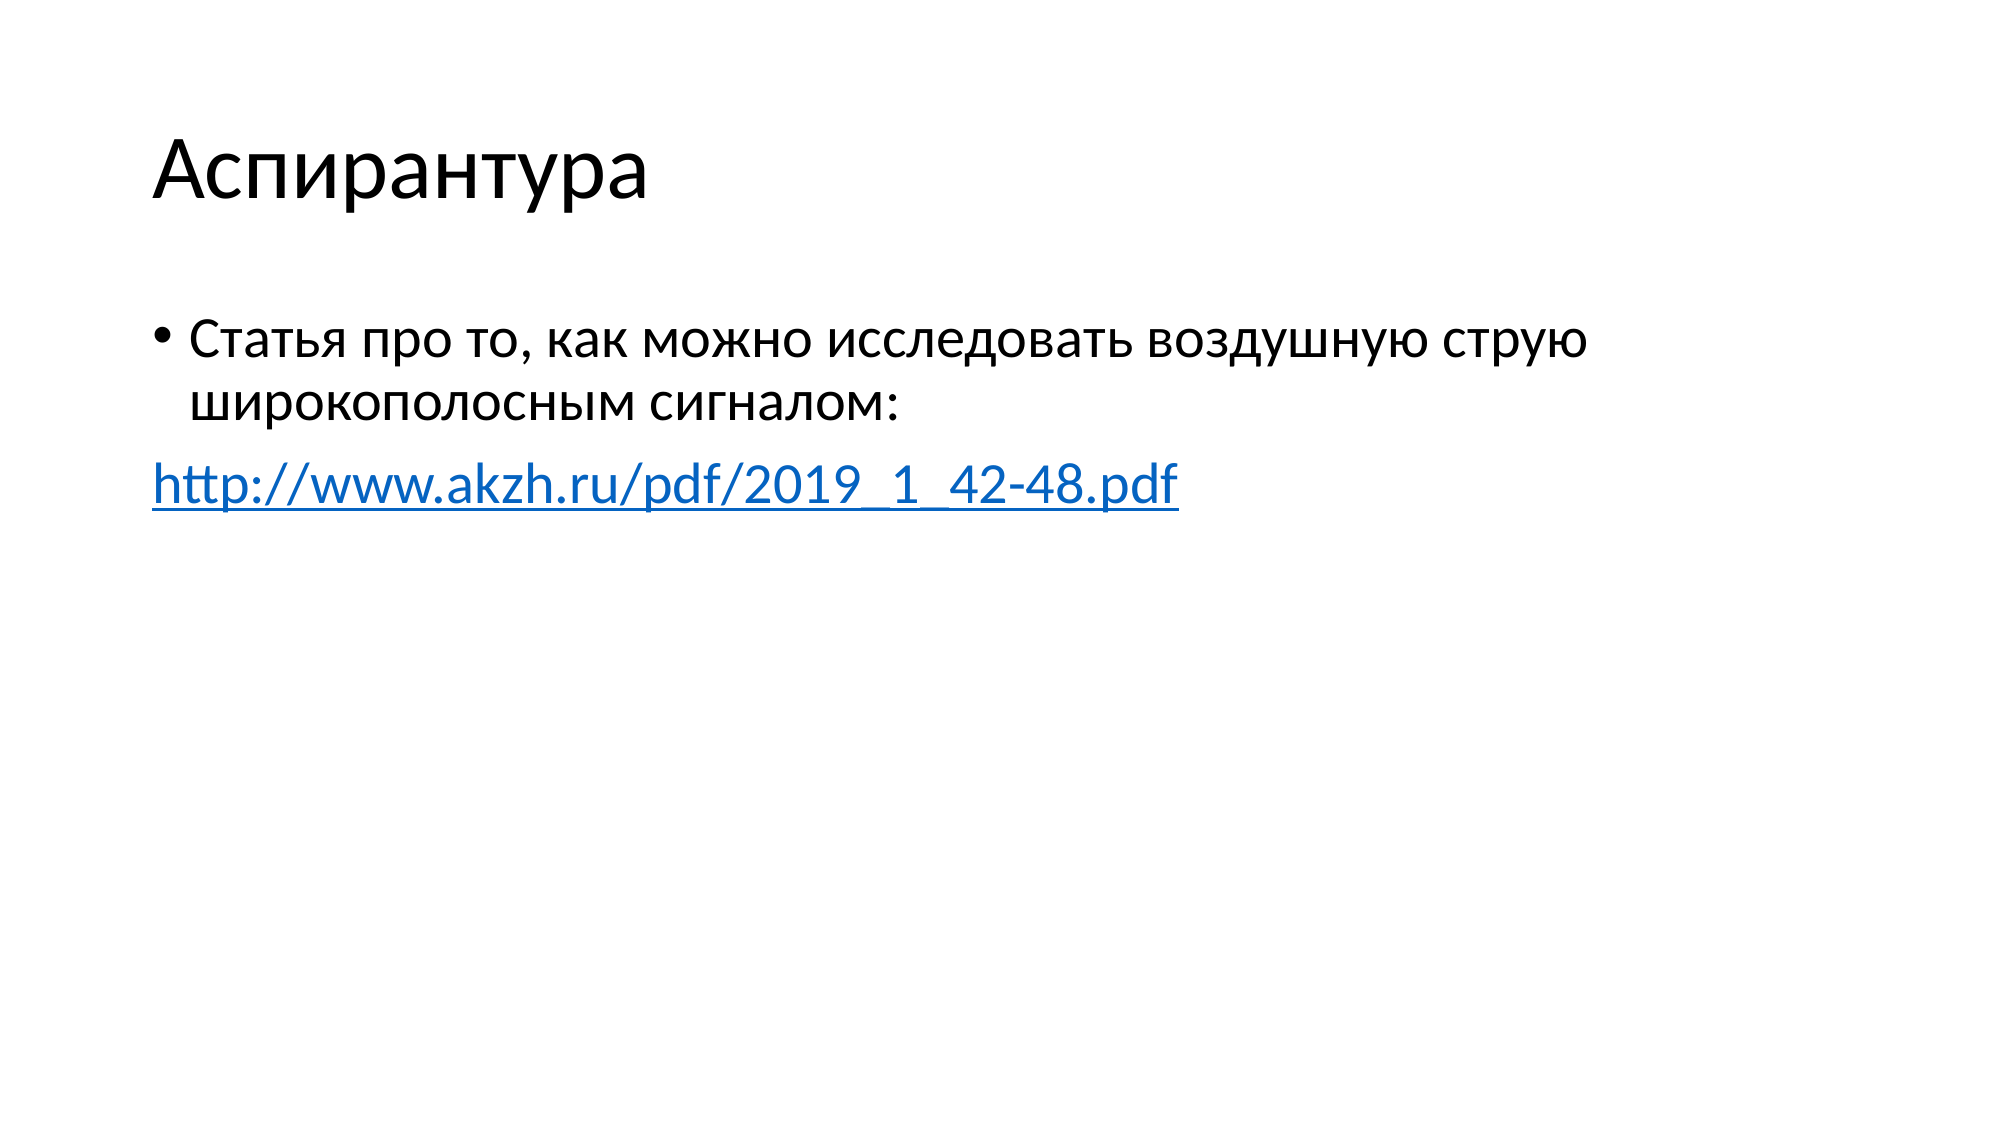

# Аспирантура
Статья про то, как можно исследовать воздушную струю широкополосным сигналом:
http://www.akzh.ru/pdf/2019_1_42-48.pdf